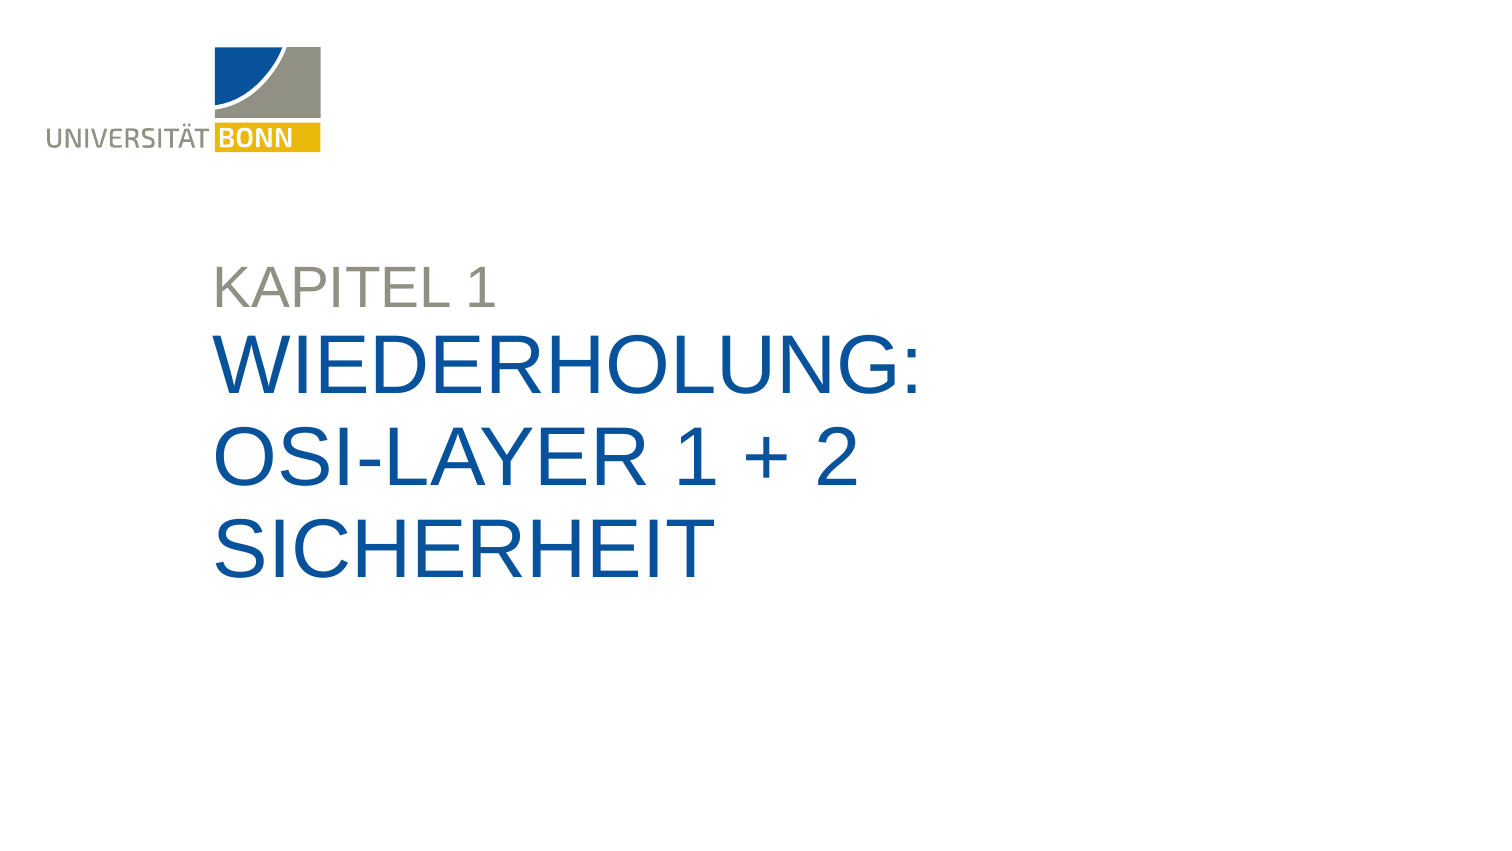

Kapitel 1
# Wiederholung: OSI-Layer 1 + 2 Sicherheit
3. April 2023
14
Matthias Wübbeling - Vorlesung Netzwerksicherheit - SoSe 2023